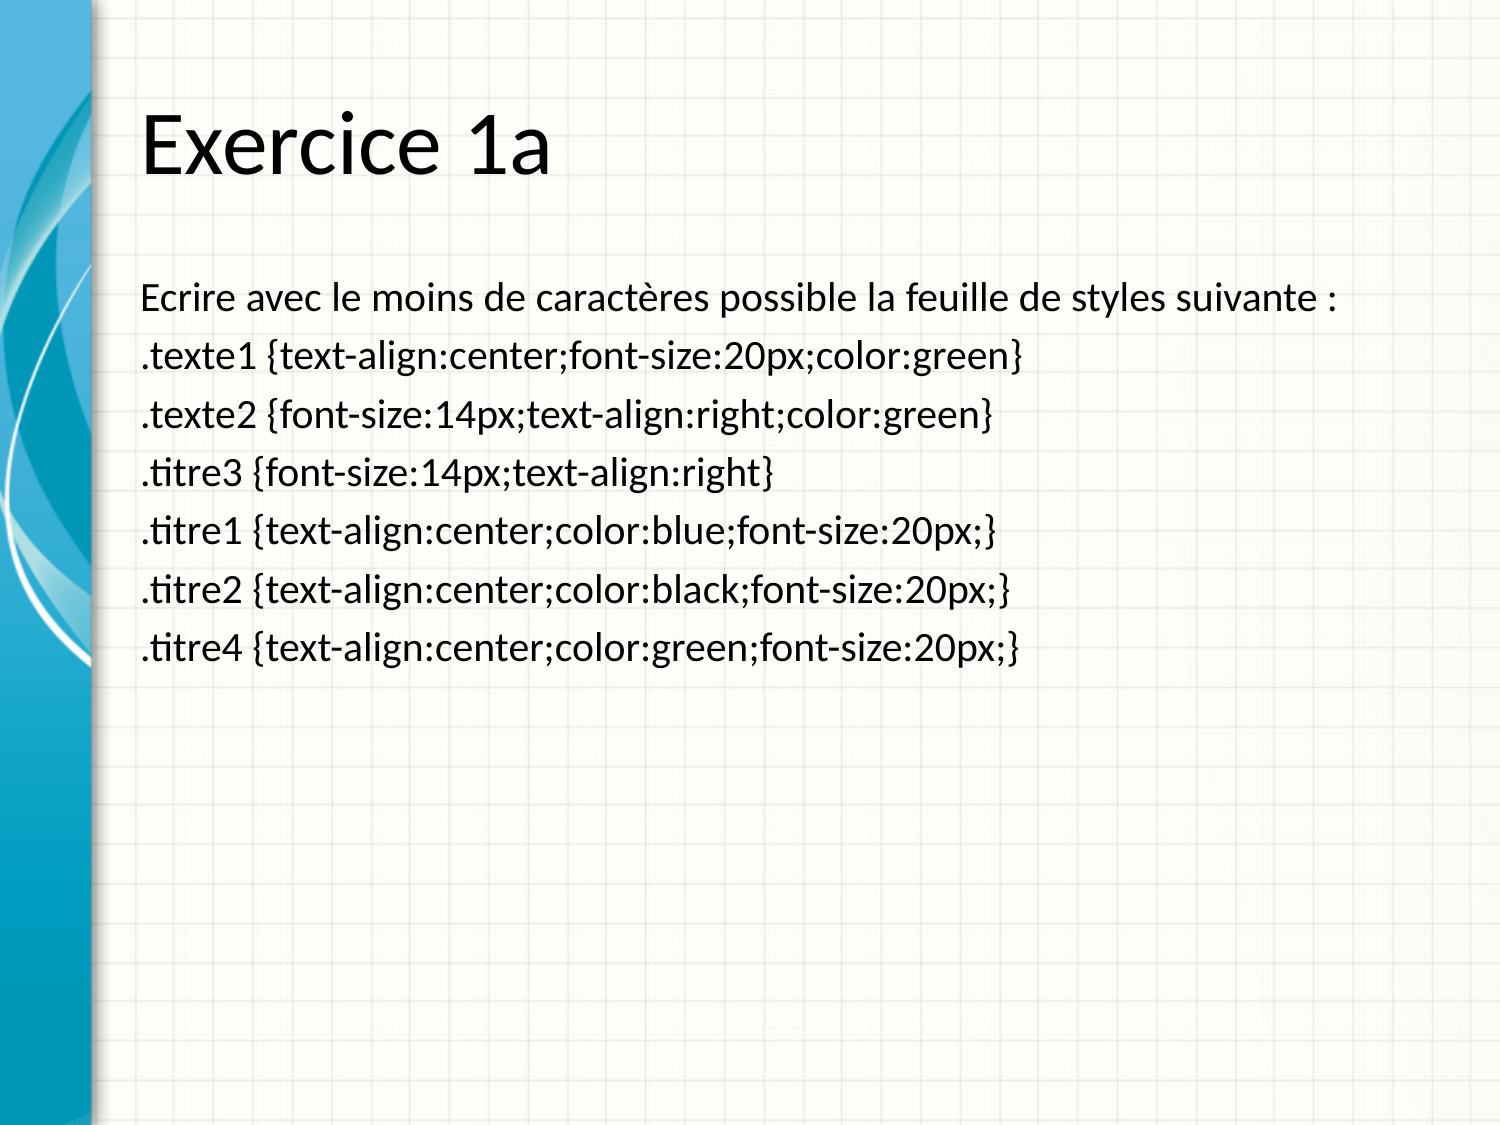

# Exercice 1a
Ecrire avec le moins de caractères possible la feuille de styles suivante :
.texte1 {text-align:center;font-size:20px;color:green}
.texte2 {font-size:14px;text-align:right;color:green}
.titre3 {font-size:14px;text-align:right}
.titre1 {text-align:center;color:blue;font-size:20px;}
.titre2 {text-align:center;color:black;font-size:20px;}
.titre4 {text-align:center;color:green;font-size:20px;}